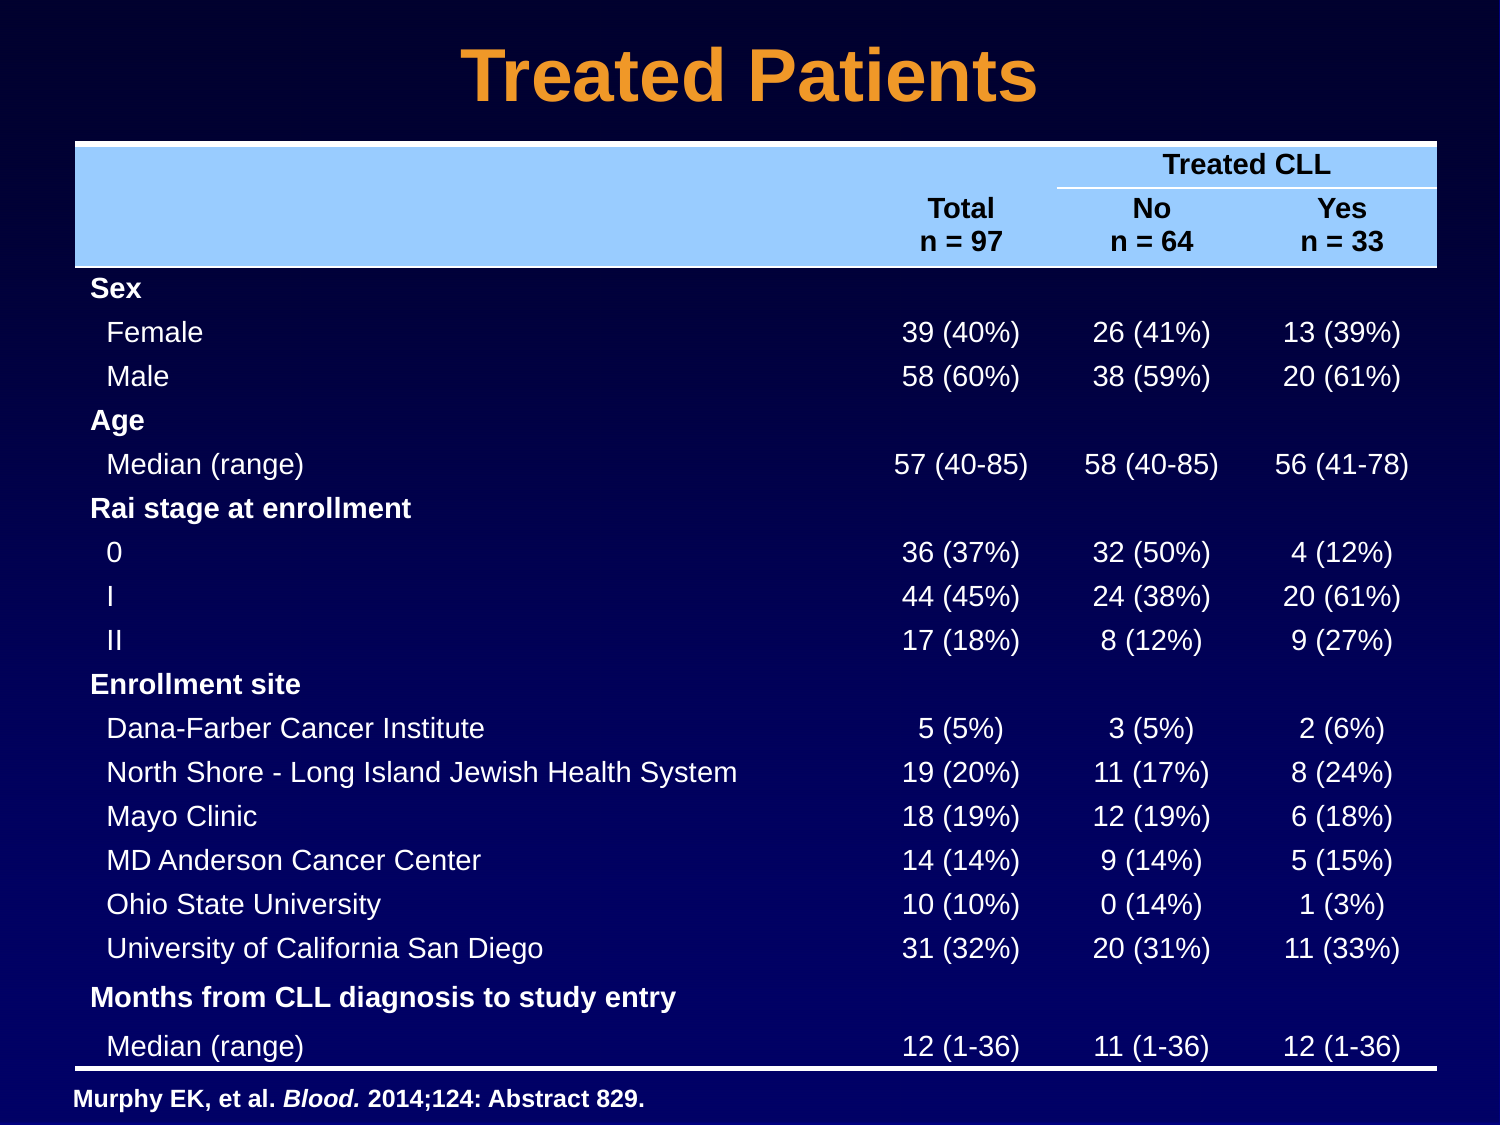

# Treated Patients
|  |  | Treated CLL |  |
| --- | --- | --- | --- |
|  | Total n = 97 | No n = 64 | Yes n = 33 |
| Sex |  |  |  |
| Female | 39 (40%) | 26 (41%) | 13 (39%) |
| Male | 58 (60%) | 38 (59%) | 20 (61%) |
| Age |  |  |  |
| Median (range) | 57 (40-85) | 58 (40-85) | 56 (41-78) |
| Rai stage at enrollment |  |  |  |
| 0 | 36 (37%) | 32 (50%) | 4 (12%) |
| I | 44 (45%) | 24 (38%) | 20 (61%) |
| II | 17 (18%) | 8 (12%) | 9 (27%) |
| Enrollment site |  |  |  |
| Dana-Farber Cancer Institute | 5 (5%) | 3 (5%) | 2 (6%) |
| North Shore - Long Island Jewish Health System | 19 (20%) | 11 (17%) | 8 (24%) |
| Mayo Clinic | 18 (19%) | 12 (19%) | 6 (18%) |
| MD Anderson Cancer Center | 14 (14%) | 9 (14%) | 5 (15%) |
| Ohio State University | 10 (10%) | 0 (14%) | 1 (3%) |
| University of California San Diego | 31 (32%) | 20 (31%) | 11 (33%) |
| Months from CLL diagnosis to study entry |  |  |  |
| Median (range) | 12 (1-36) | 11 (1-36) | 12 (1-36) |
Murphy EK, et al. Blood. 2014;124: Abstract 829.